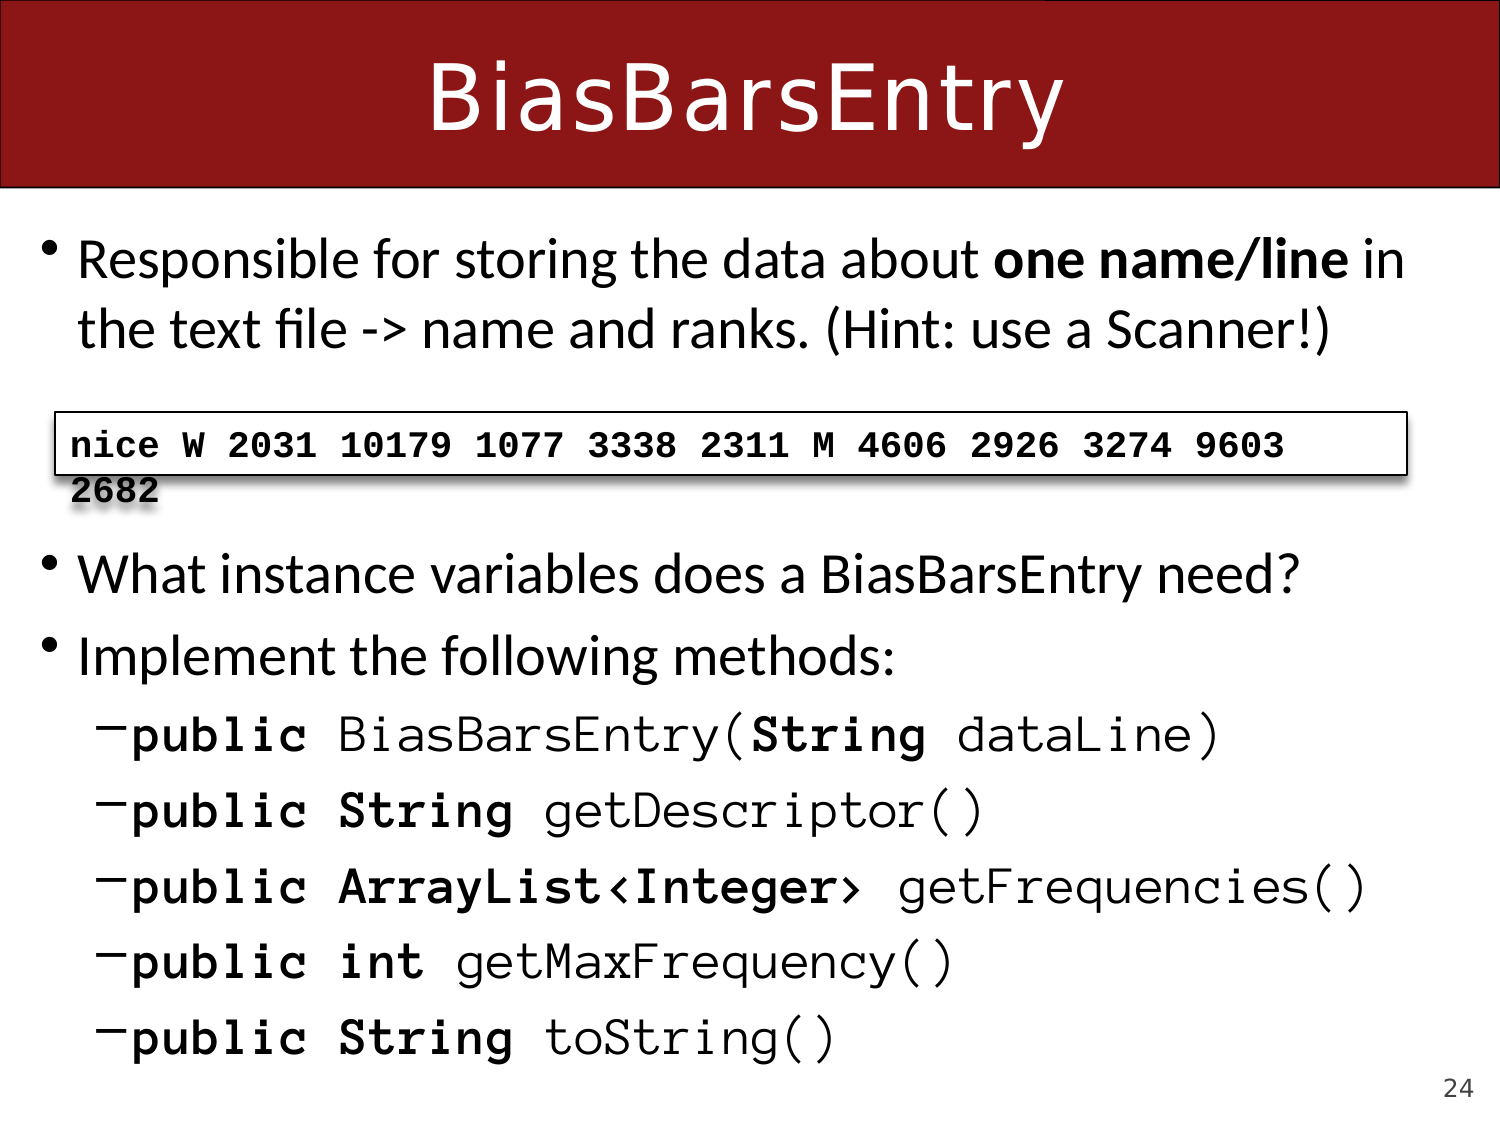

# BiasBarsEntry
Responsible for storing the data about one name/line in the text file -> name and ranks. (Hint: use a Scanner!)

What instance variables does a BiasBarsEntry need?
Implement the following methods:
public BiasBarsEntry(String dataLine)
public String getDescriptor()
public ArrayList<Integer> getFrequencies()
public int getMaxFrequency()
public String toString()
nice W 2031 10179 1077 3338 2311 M 4606 2926 3274 9603 2682